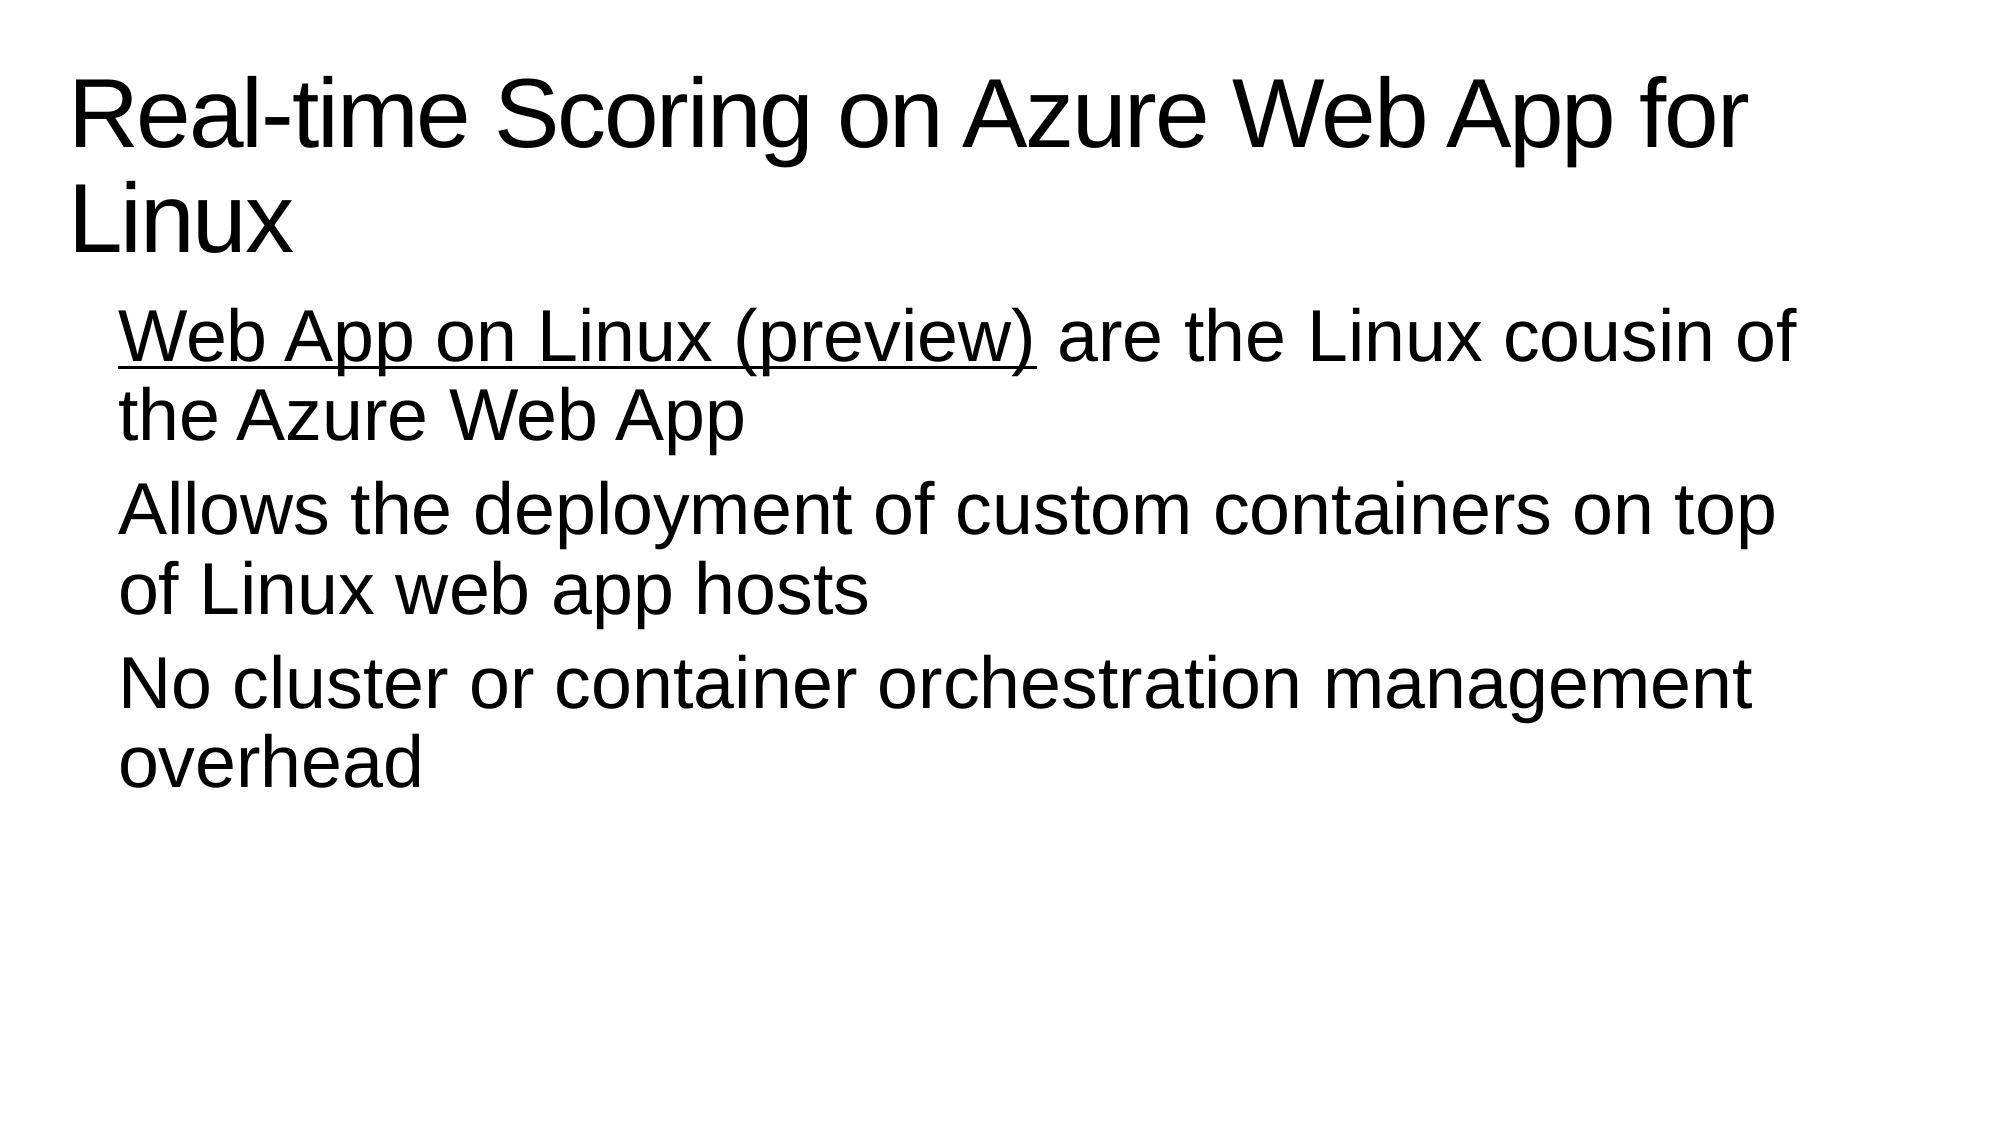

# Real-time Scoring on Azure Web App for Linux
Web App on Linux (preview) are the Linux cousin of the Azure Web App
Allows the deployment of custom containers on top of Linux web app hosts
No cluster or container orchestration management overhead